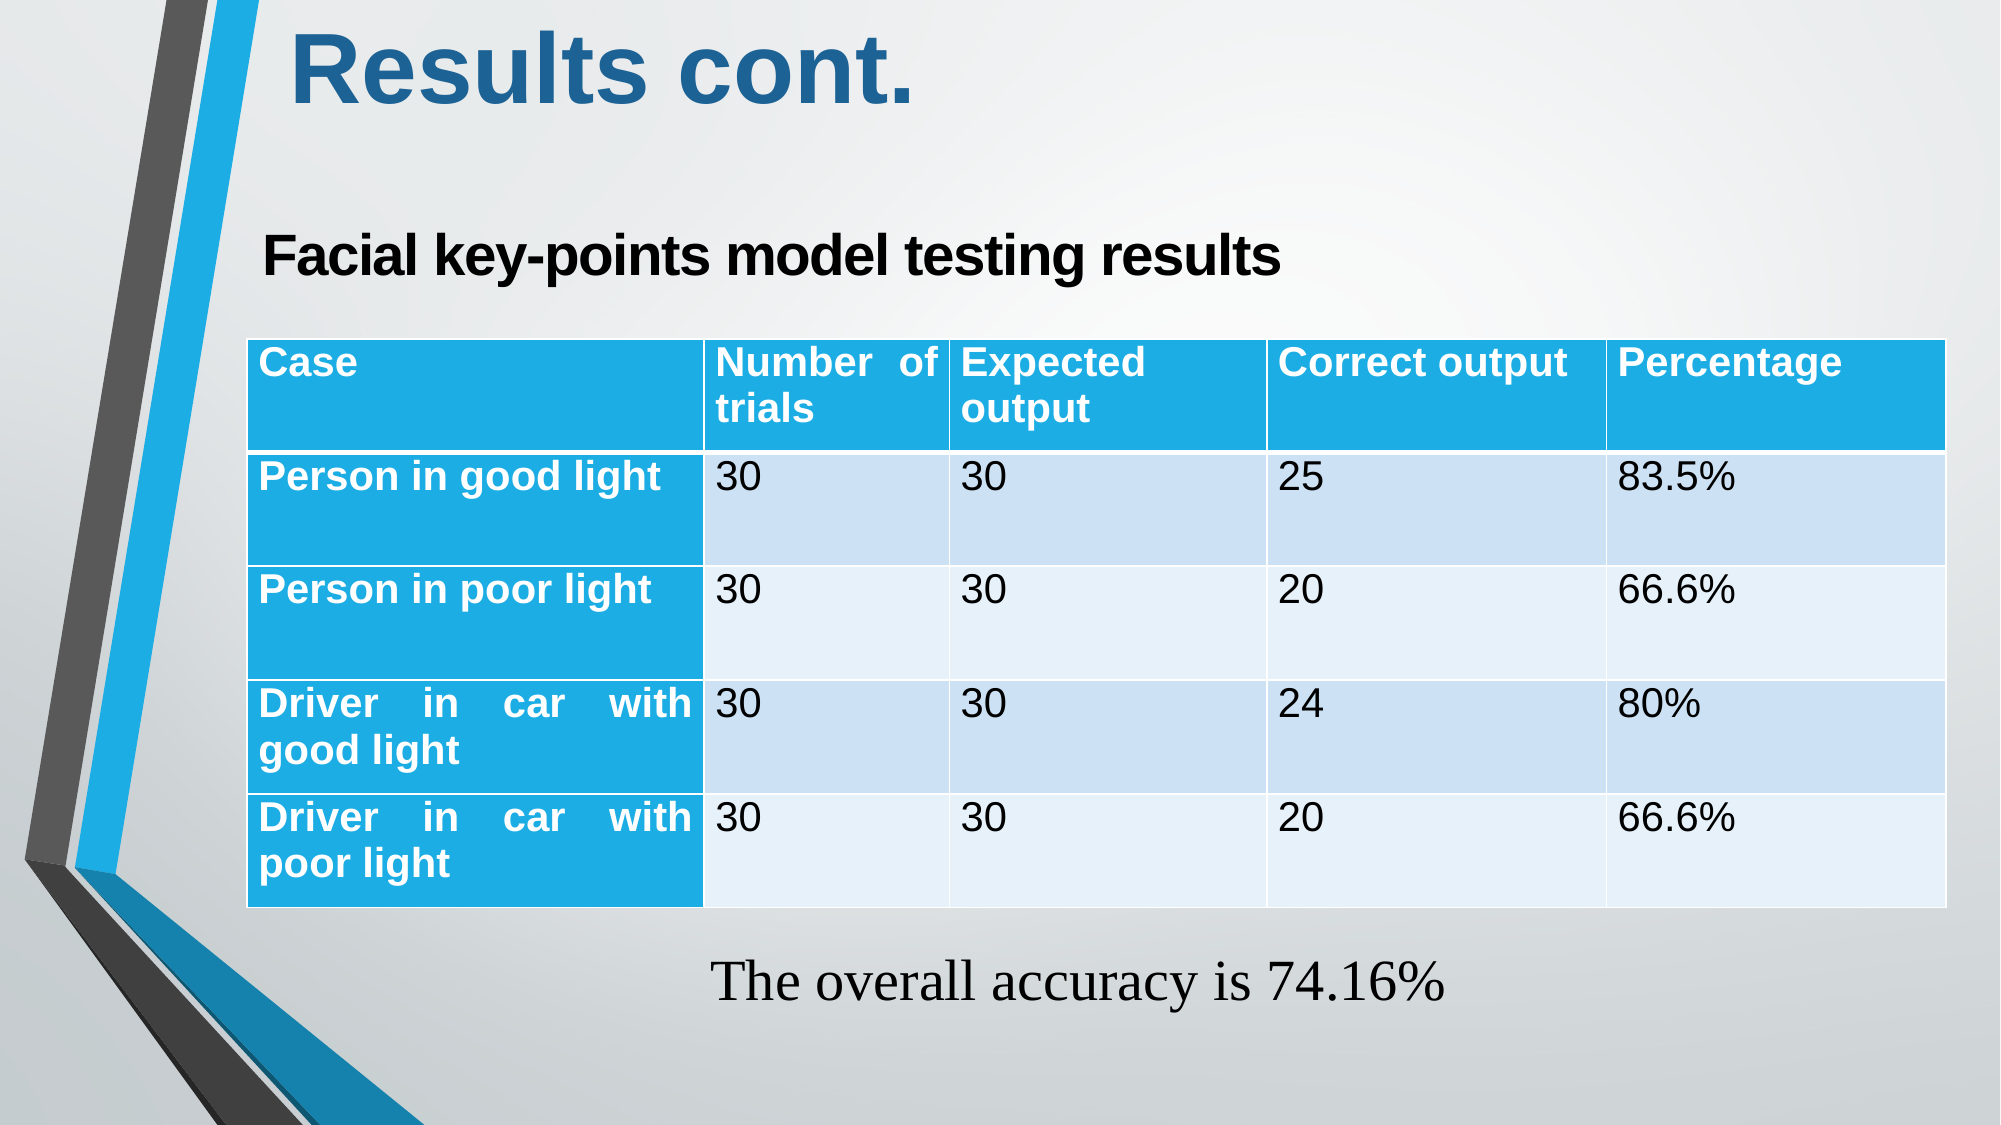

Results cont.
Facial key-points model testing results
| Case | Number of trials | Expected output | Correct output | Percentage |
| --- | --- | --- | --- | --- |
| Person in good light | 30 | 30 | 25 | 83.5% |
| Person in poor light | 30 | 30 | 20 | 66.6% |
| Driver in car with good light | 30 | 30 | 24 | 80% |
| Driver in car with poor light | 30 | 30 | 20 | 66.6% |
The overall accuracy is 74.16%